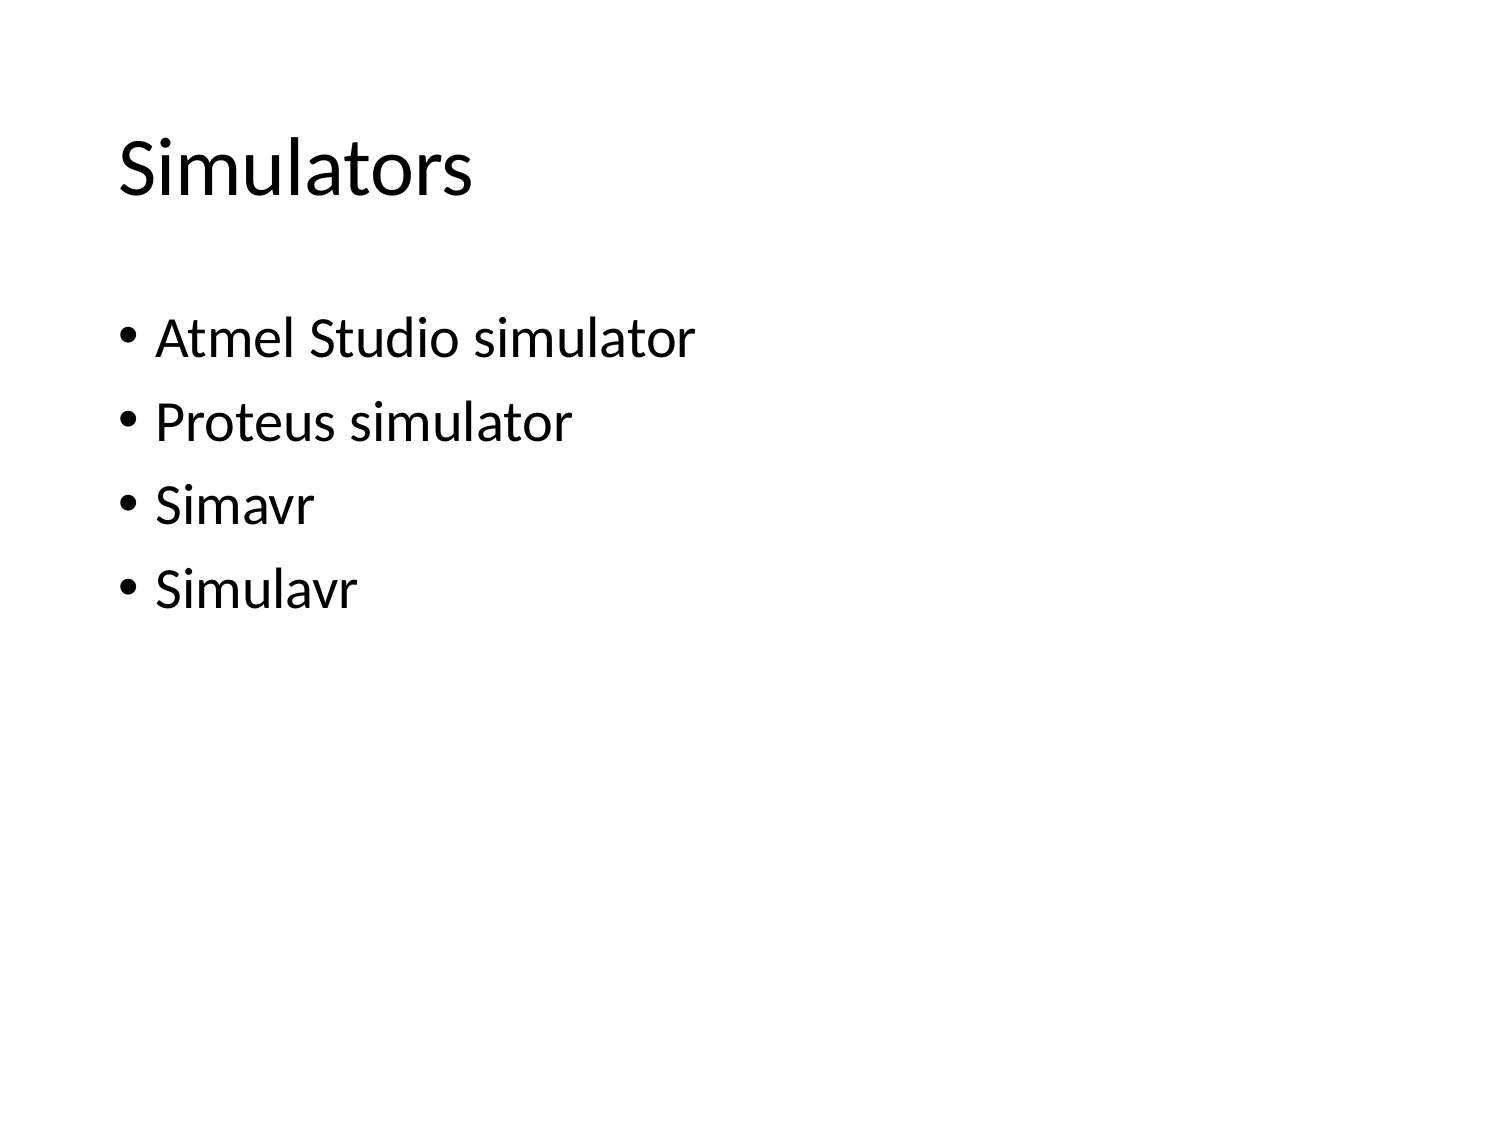

# Simulators
Atmel Studio simulator
Proteus simulator
Simavr
Simulavr